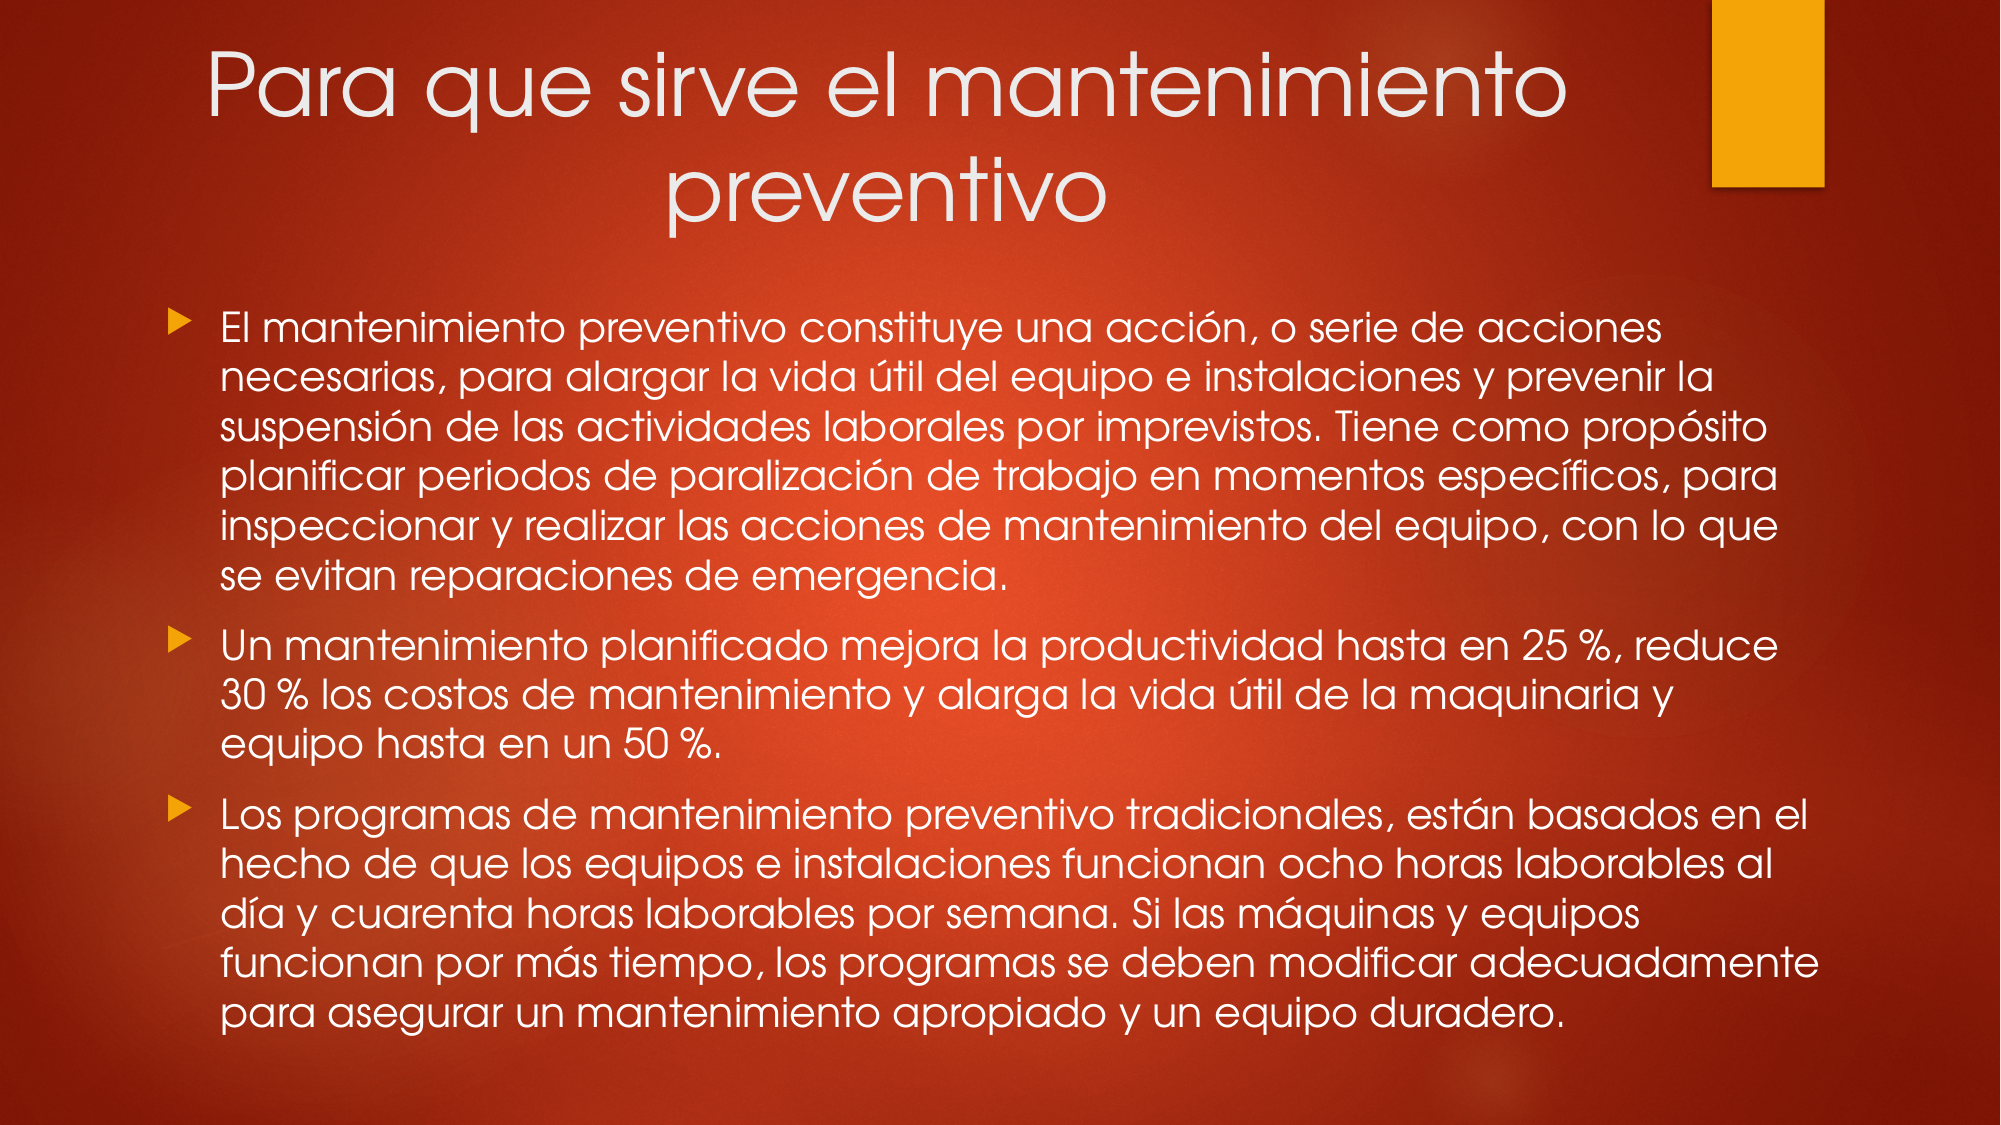

# Para que sirve el mantenimiento preventivo
El mantenimiento preventivo constituye una acción, o serie de acciones necesarias, para alargar la vida útil del equipo e instalaciones y prevenir la suspensión de las actividades laborales por imprevistos. Tiene como propósito planificar periodos de paralización de trabajo en momentos específicos, para inspeccionar y realizar las acciones de mantenimiento del equipo, con lo que se evitan reparaciones de emergencia.
Un mantenimiento planificado mejora la productividad hasta en 25 %, reduce 30 % los costos de mantenimiento y alarga la vida útil de la maquinaria y equipo hasta en un 50 %.
Los programas de mantenimiento preventivo tradicionales, están basados en el hecho de que los equipos e instalaciones funcionan ocho horas laborables al día y cuarenta horas laborables por semana. Si las máquinas y equipos funcionan por más tiempo, los programas se deben modificar adecuadamente para asegurar un mantenimiento apropiado y un equipo duradero.